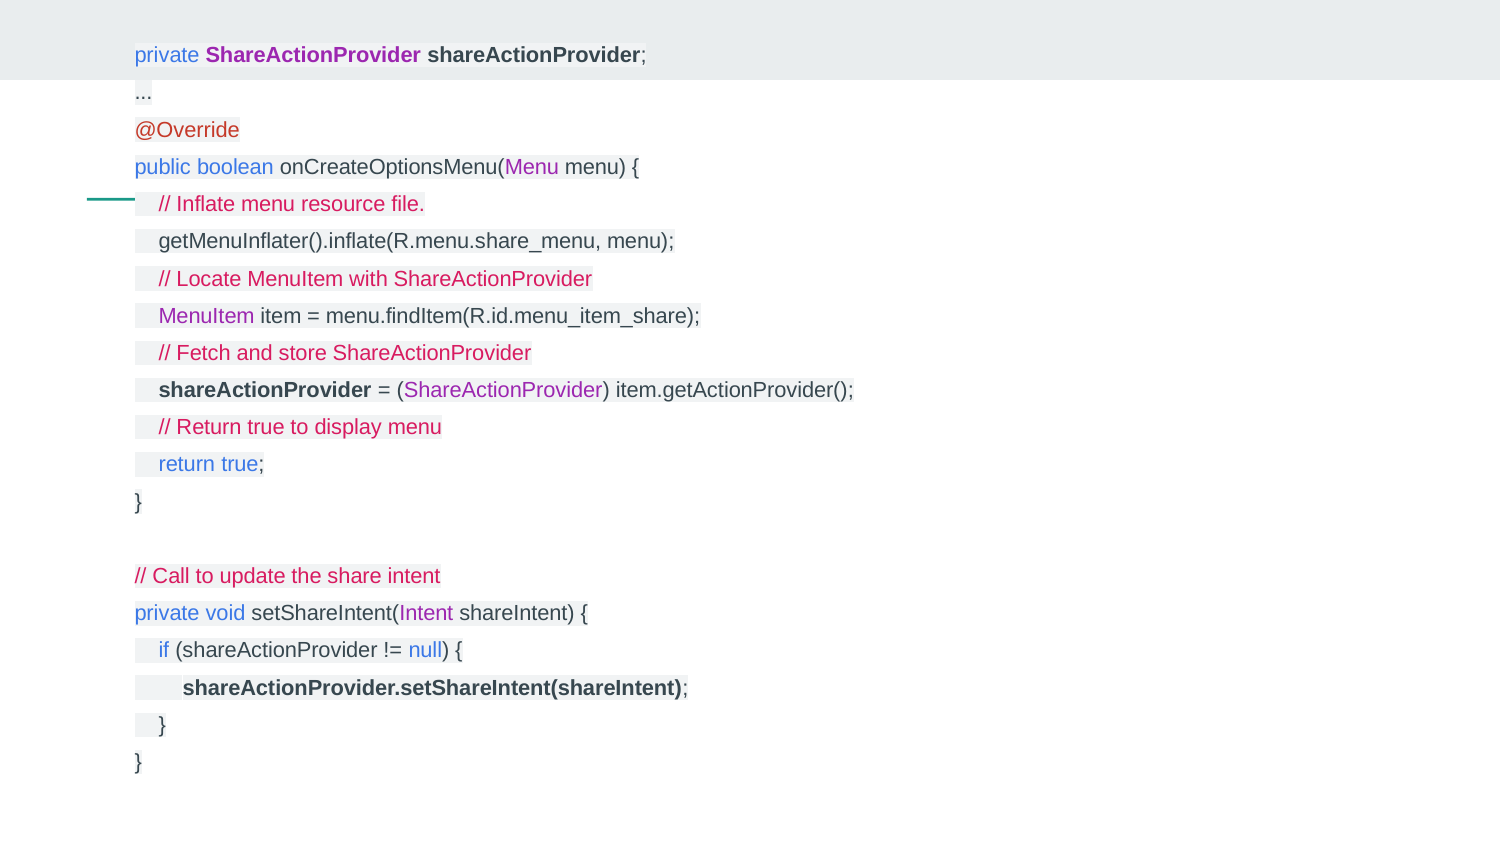

private ShareActionProvider shareActionProvider;
...
@Override
public boolean onCreateOptionsMenu(Menu menu) {
    // Inflate menu resource file.
    getMenuInflater().inflate(R.menu.share_menu, menu);
    // Locate MenuItem with ShareActionProvider
    MenuItem item = menu.findItem(R.id.menu_item_share);
    // Fetch and store ShareActionProvider
    shareActionProvider = (ShareActionProvider) item.getActionProvider();
    // Return true to display menu
    return true;
}

// Call to update the share intent
private void setShareIntent(Intent shareIntent) {
    if (shareActionProvider != null) {
        shareActionProvider.setShareIntent(shareIntent);
    }
}